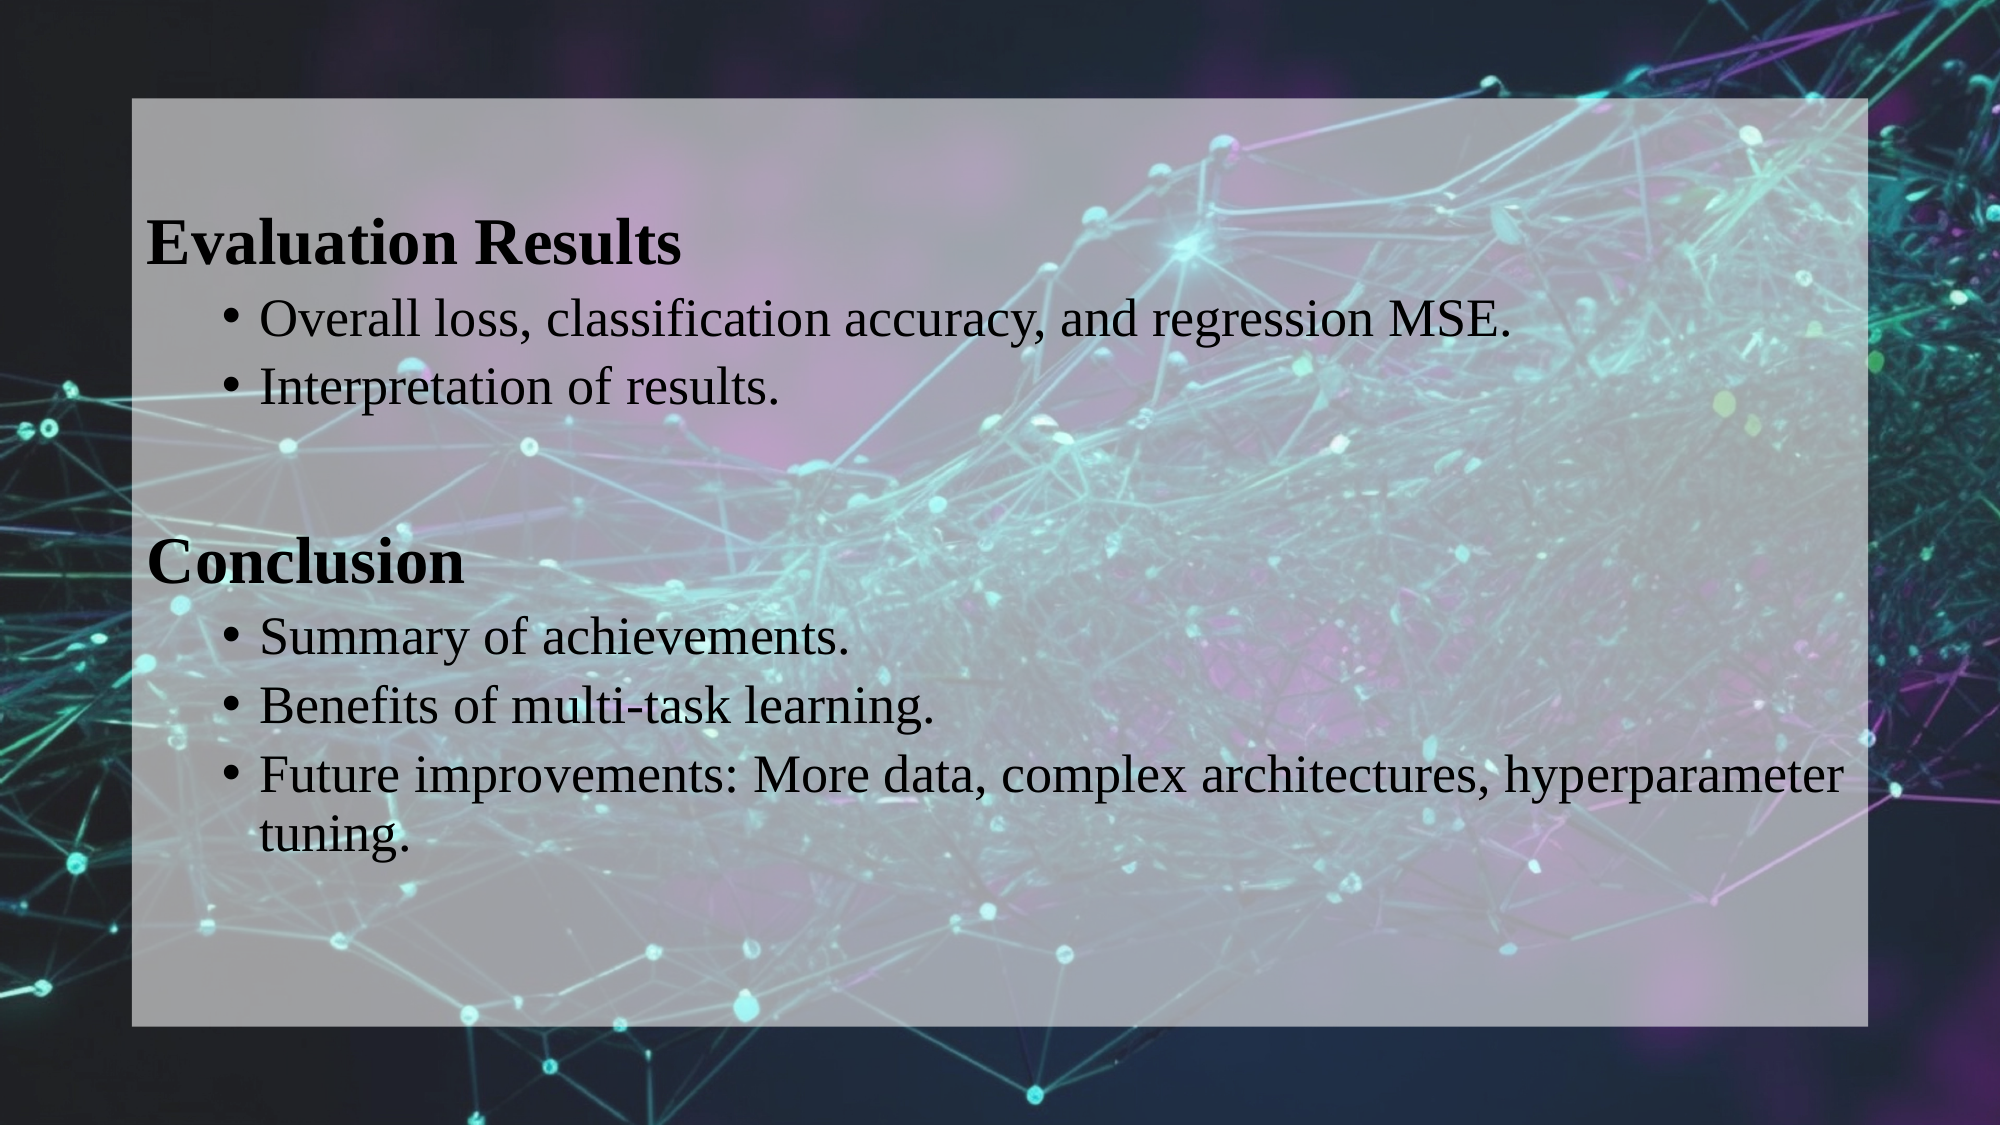

Evaluation Results
Overall loss, classification accuracy, and regression MSE.
Interpretation of results.

Conclusion
Summary of achievements.
Benefits of multi-task learning.
Future improvements: More data, complex architectures, hyperparameter tuning.